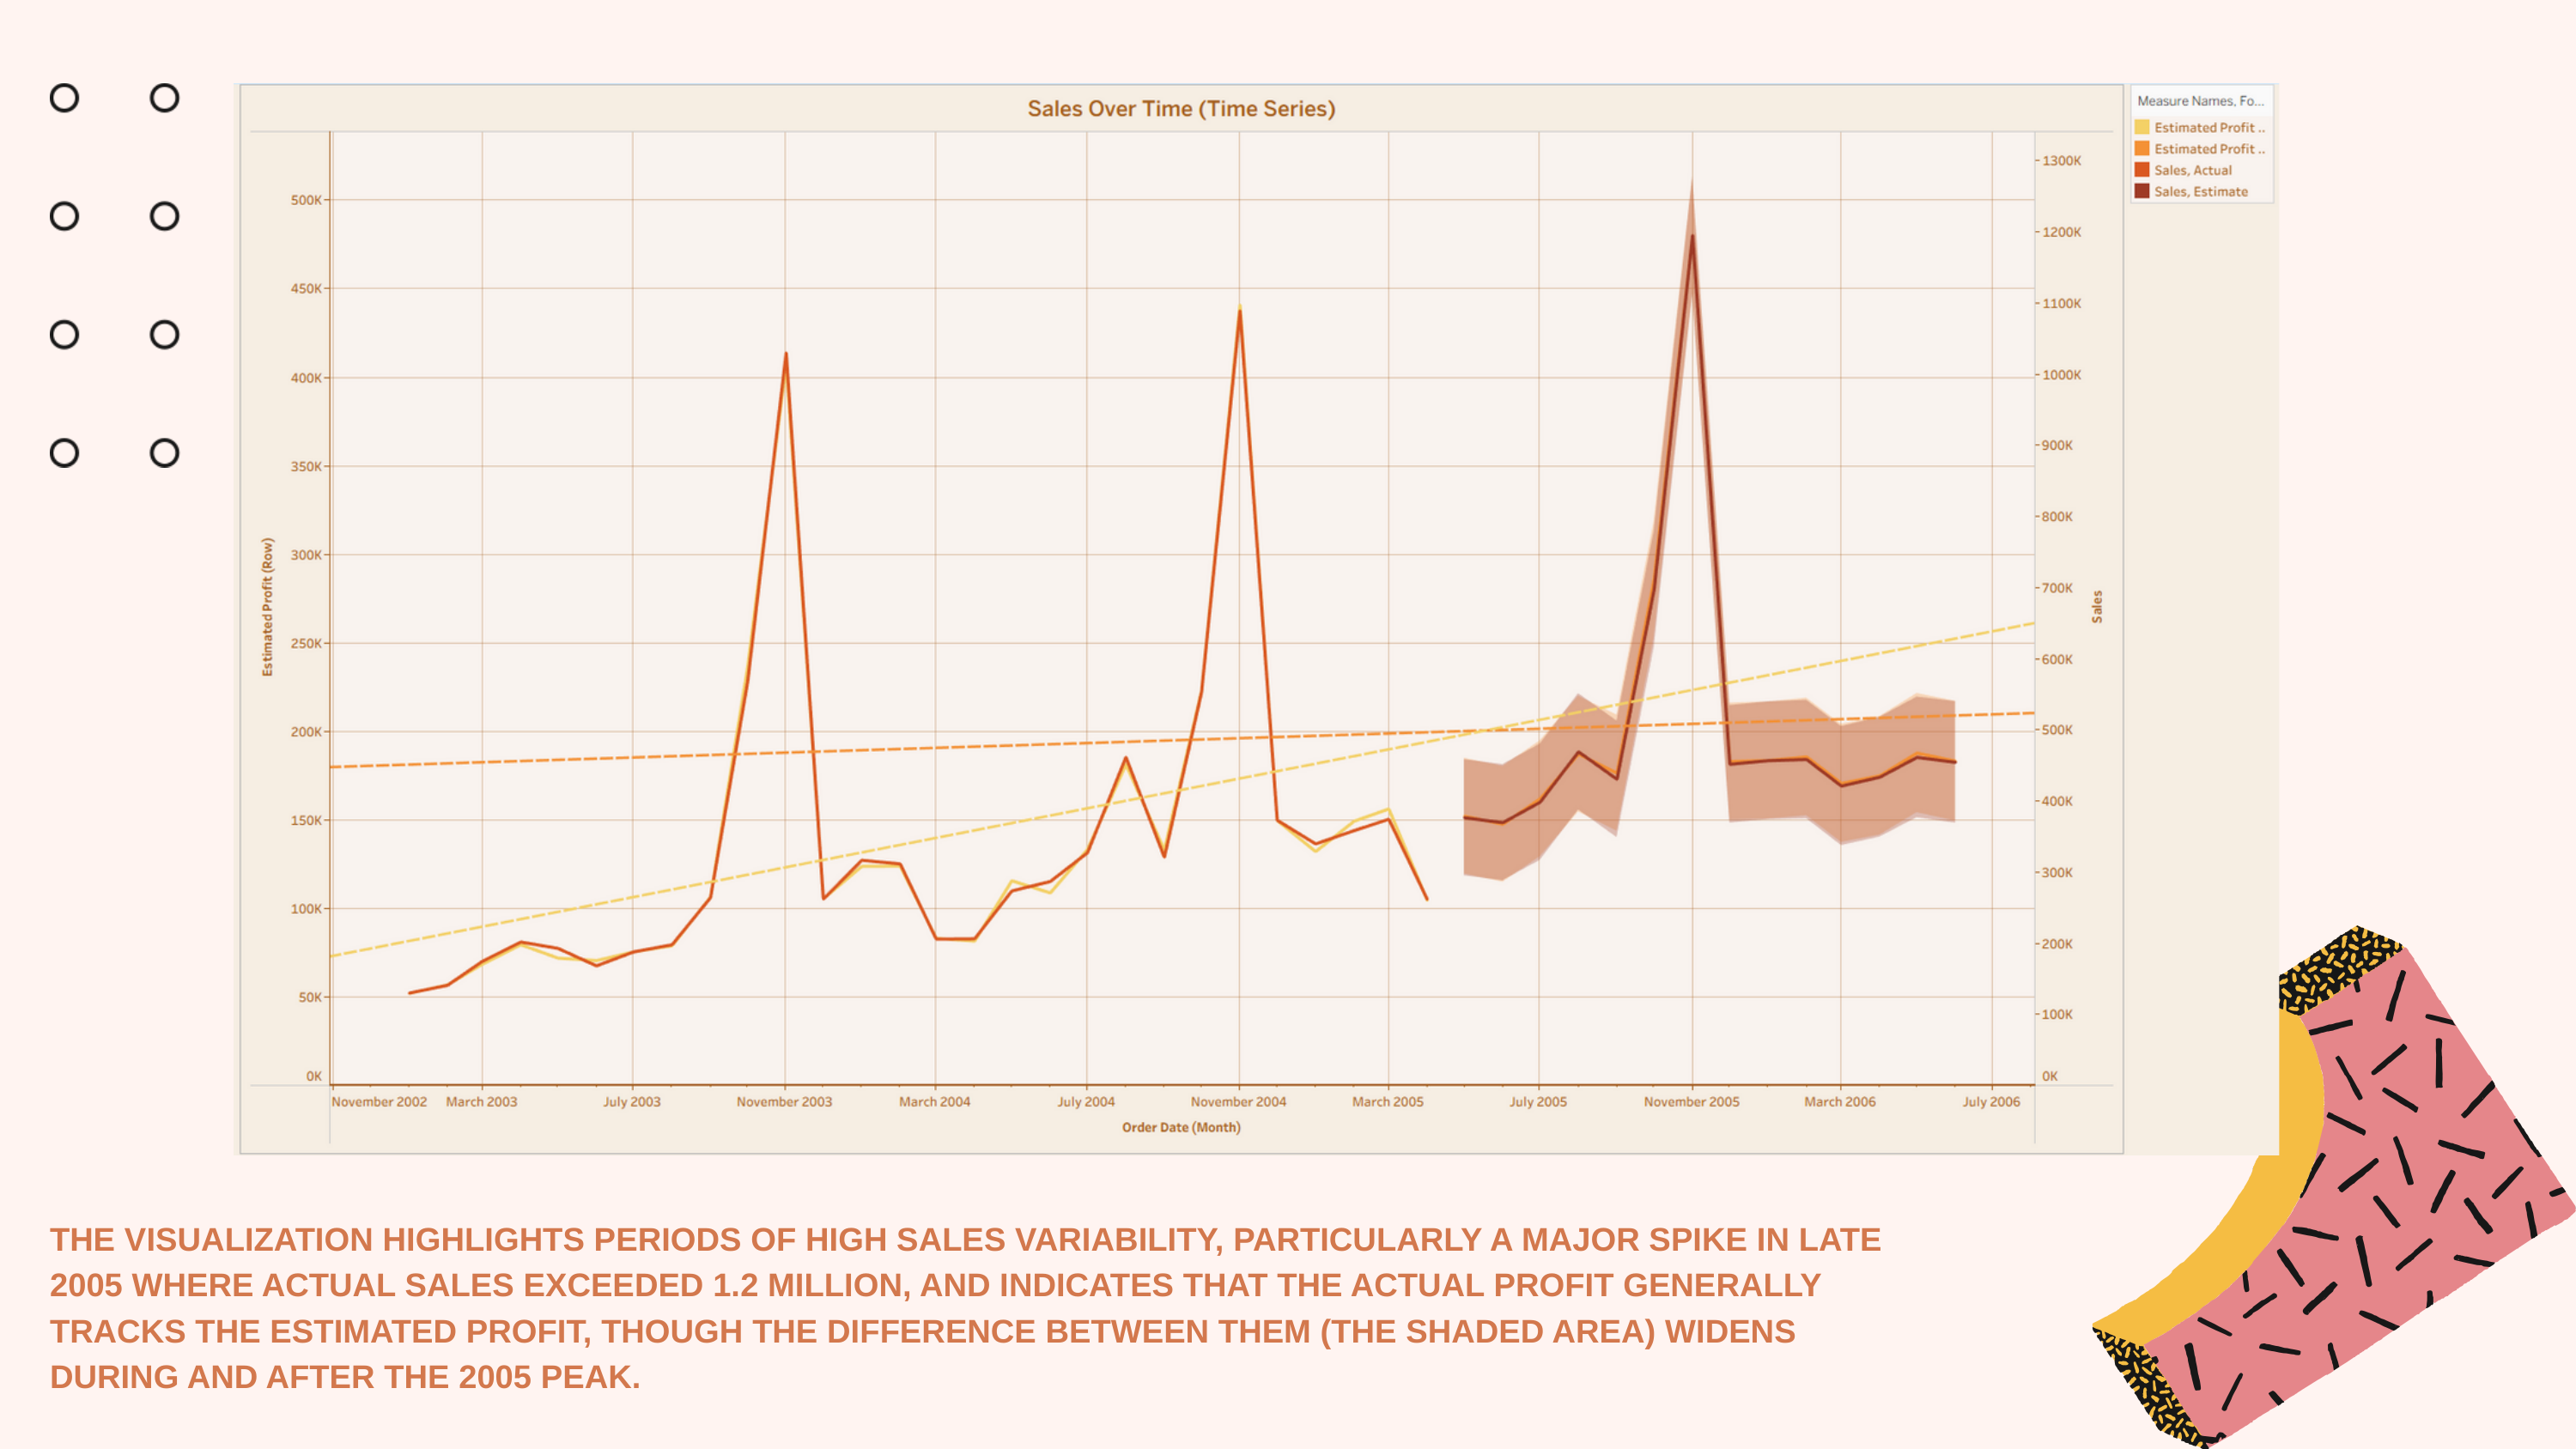

THE VISUALIZATION HIGHLIGHTS PERIODS OF HIGH SALES VARIABILITY, PARTICULARLY A MAJOR SPIKE IN LATE 2005 WHERE ACTUAL SALES EXCEEDED 1.2 MILLION, AND INDICATES THAT THE ACTUAL PROFIT GENERALLY TRACKS THE ESTIMATED PROFIT, THOUGH THE DIFFERENCE BETWEEN THEM (THE SHADED AREA) WIDENS DURING AND AFTER THE 2005 PEAK.